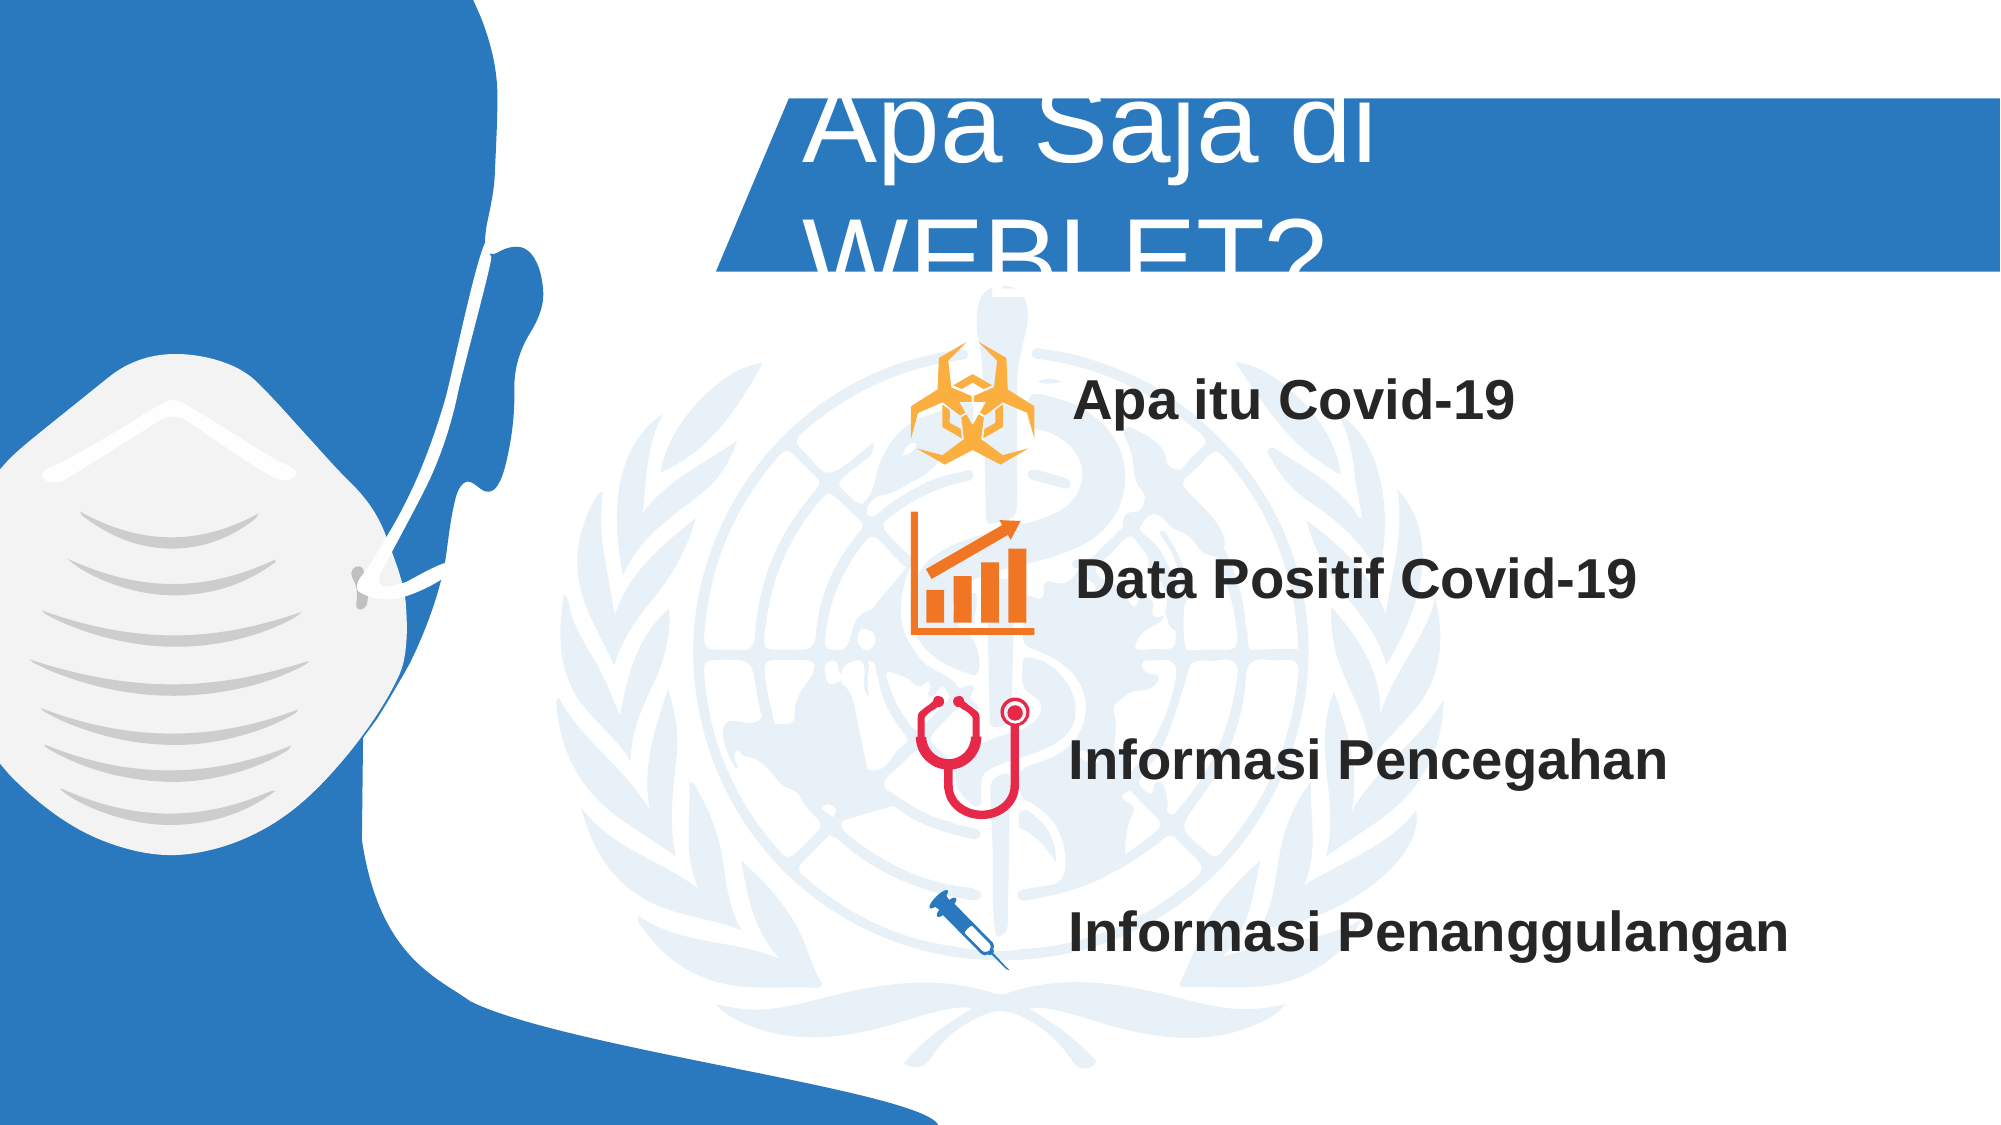

Apa Saja di WEBLET?

Apa itu Covid-19

Data Positif Covid-19

Informasi Pencegahan

Informasi Penanggulangan